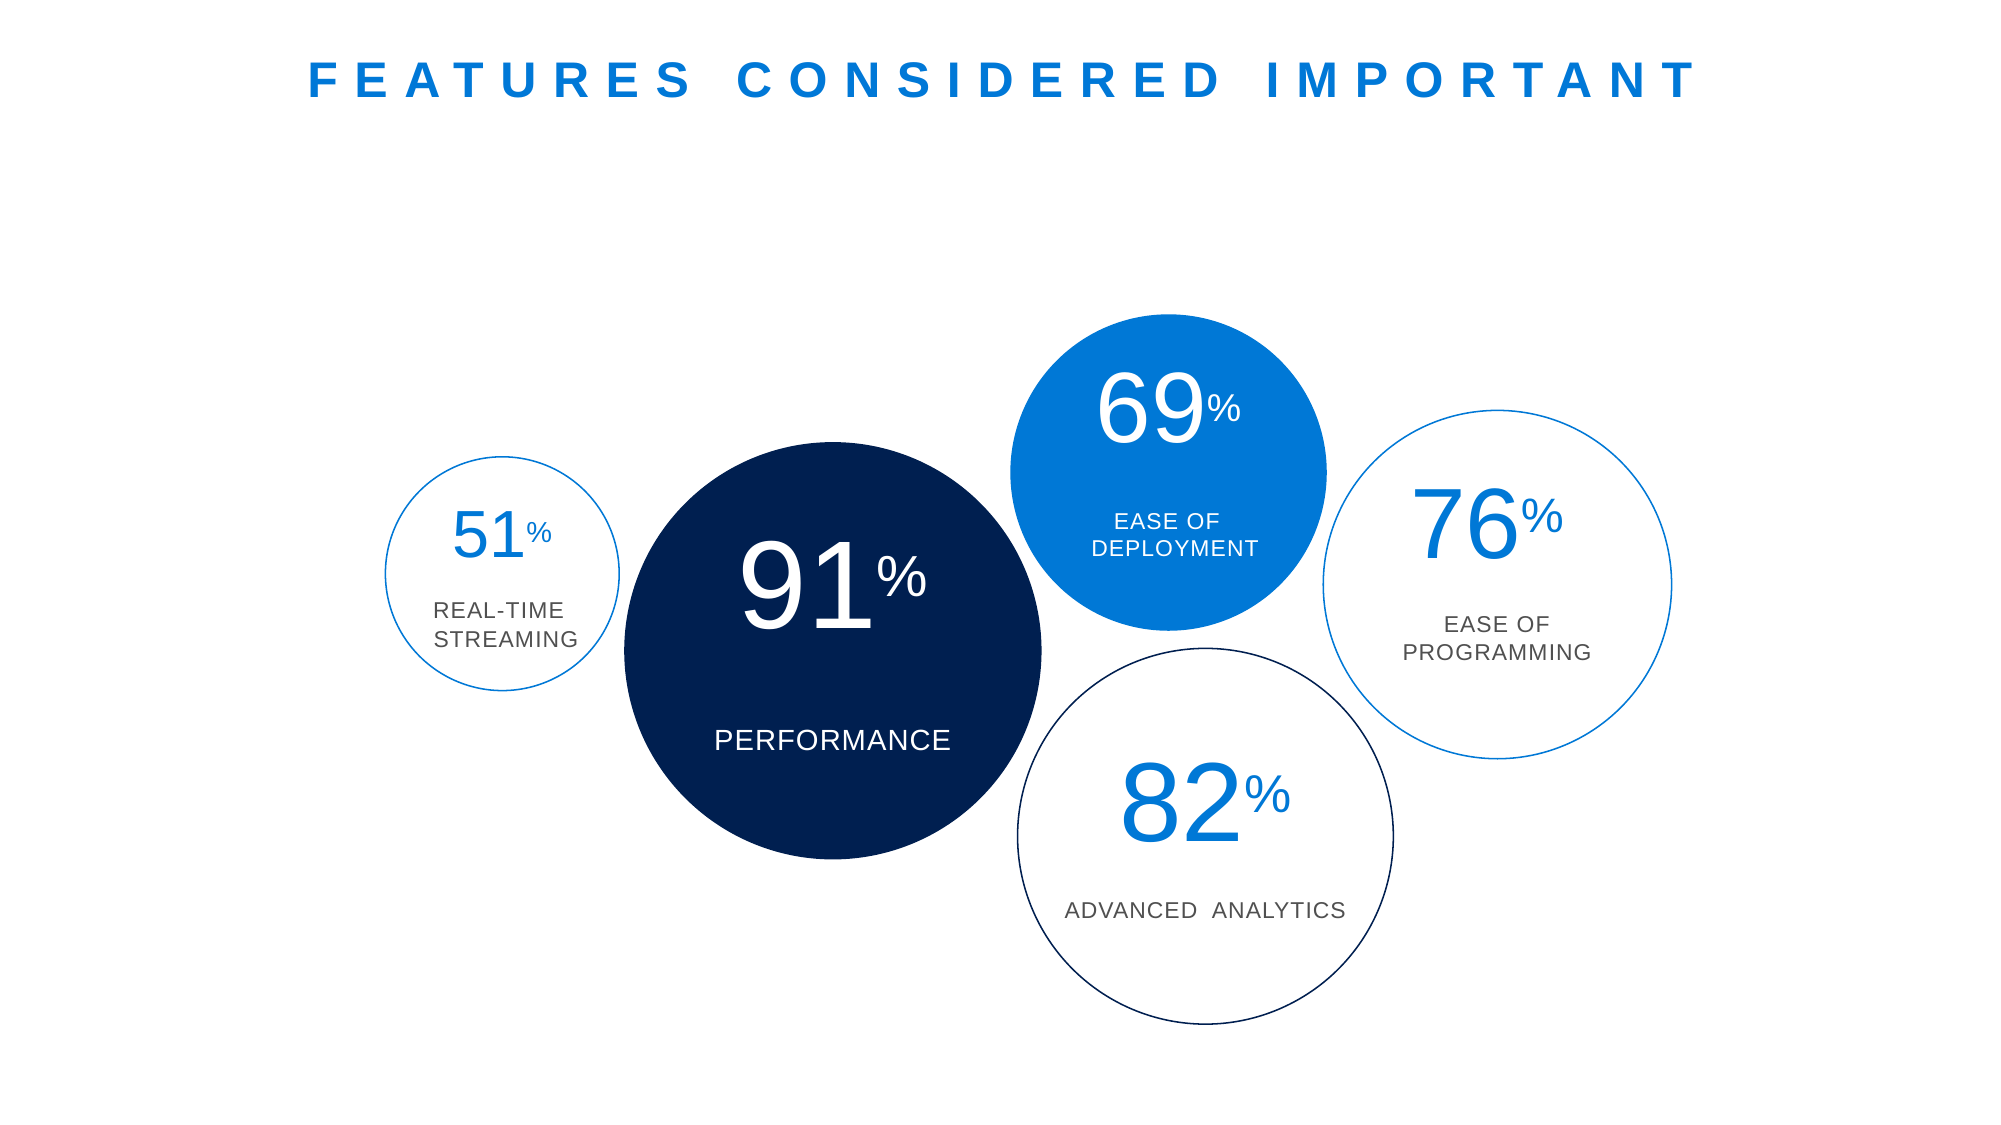

Features considered important

69%
EASE OF
DEPLOYMENT

76%
EASE OF PROGRAMMING
91%
PERFORMANCE
51%
REAL-TIME
 STREAMING

82%
ADVANCED  ANALYTICS